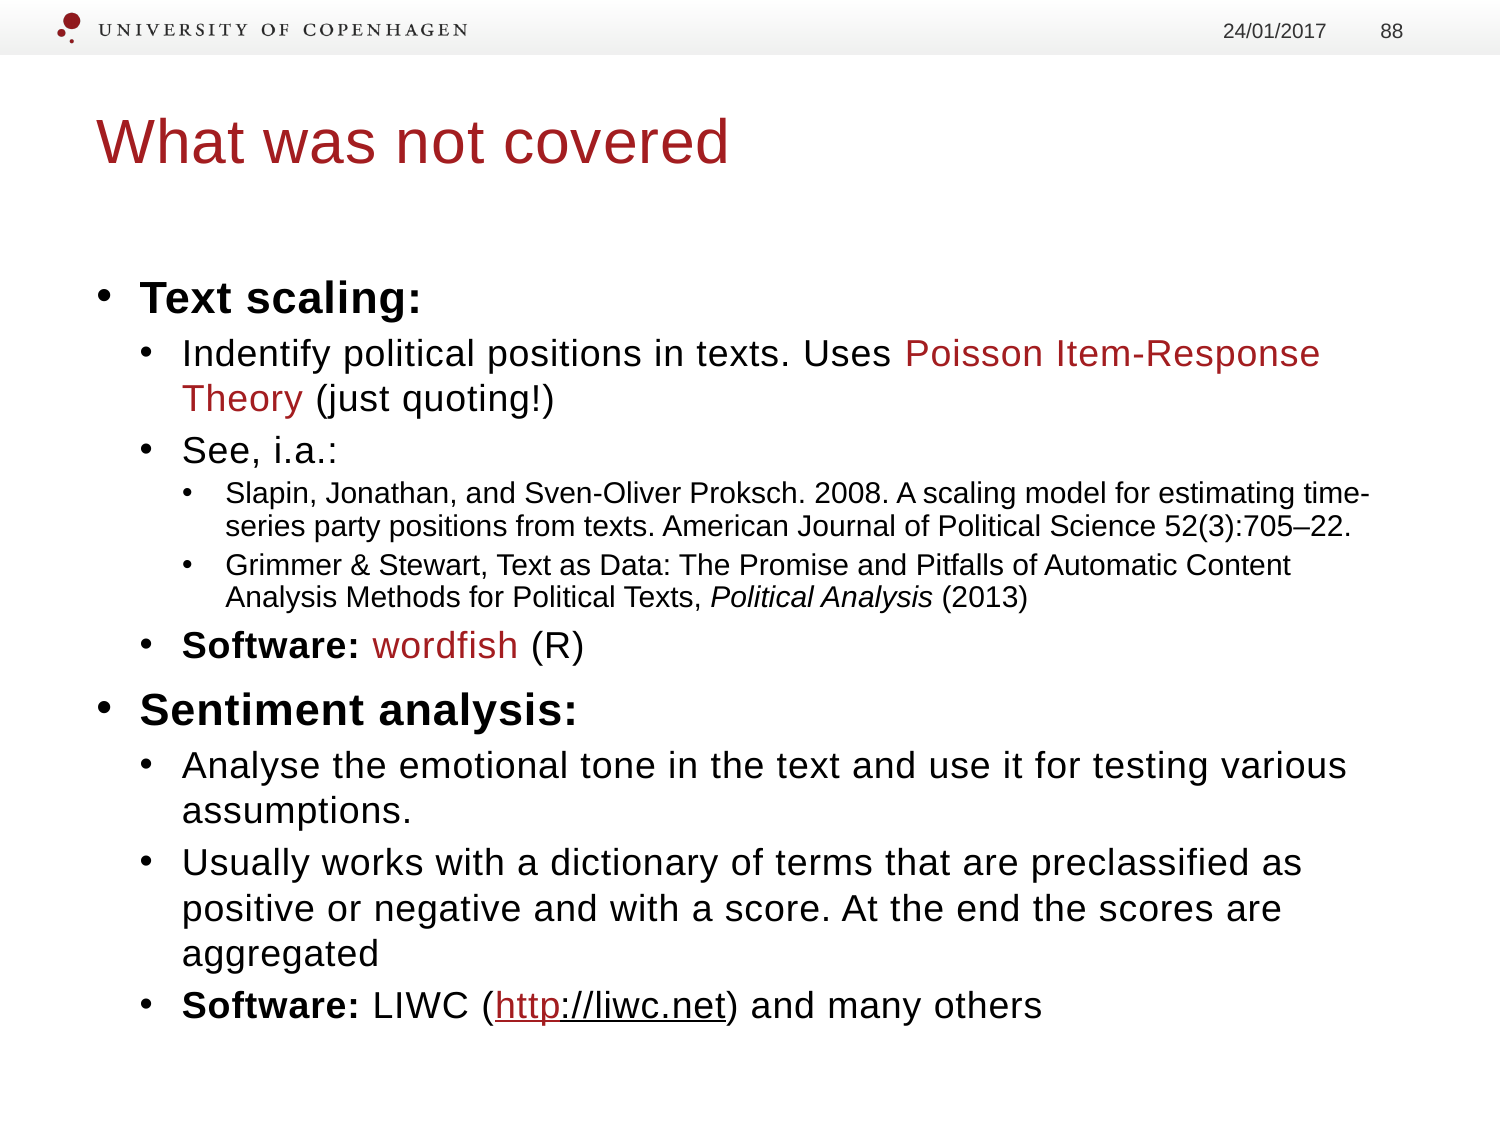

24/01/2017
88
# What was not covered
Text scaling:
Indentify political positions in texts. Uses Poisson Item-Response Theory (just quoting!)
See, i.a.:
Slapin, Jonathan, and Sven-Oliver Proksch. 2008. A scaling model for estimating time-series party positions from texts. American Journal of Political Science 52(3):705–22.
Grimmer & Stewart, Text as Data: The Promise and Pitfalls of Automatic Content Analysis Methods for Political Texts, Political Analysis (2013)
Software: wordfish (R)
Sentiment analysis:
Analyse the emotional tone in the text and use it for testing various assumptions.
Usually works with a dictionary of terms that are preclassified as positive or negative and with a score. At the end the scores are aggregated
Software: LIWC (http://liwc.net) and many others